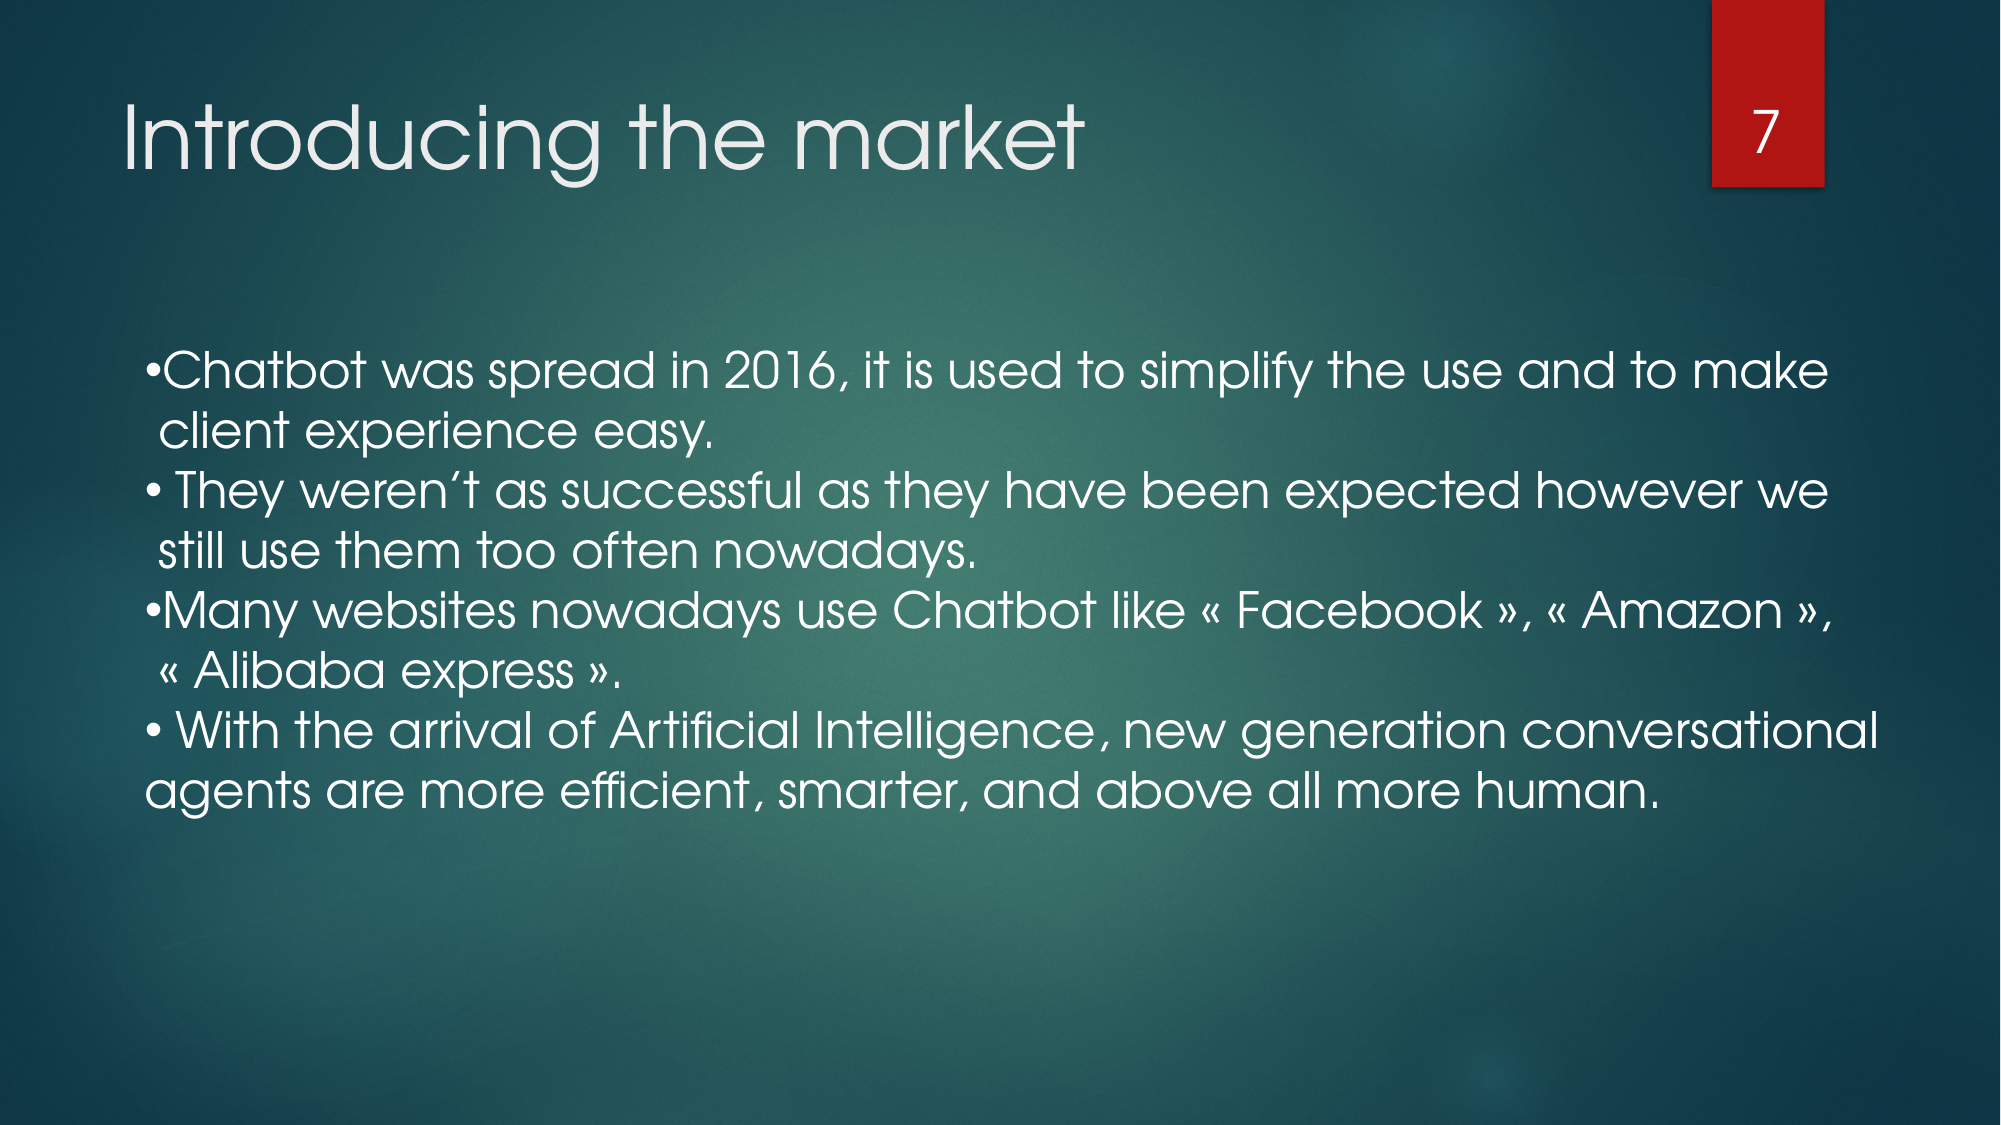

# Introducing the market
7
Chatbot was spread in 2016, it is used to simplify the use and to make
 client experience easy.
 They weren’t as successful as they have been expected however we
 still use them too often nowadays.
Many websites nowadays use Chatbot like « Facebook », « Amazon »,
 « Alibaba express ».
 With the arrival of Artificial Intelligence, new generation conversational
agents are more efficient, smarter, and above all more human.